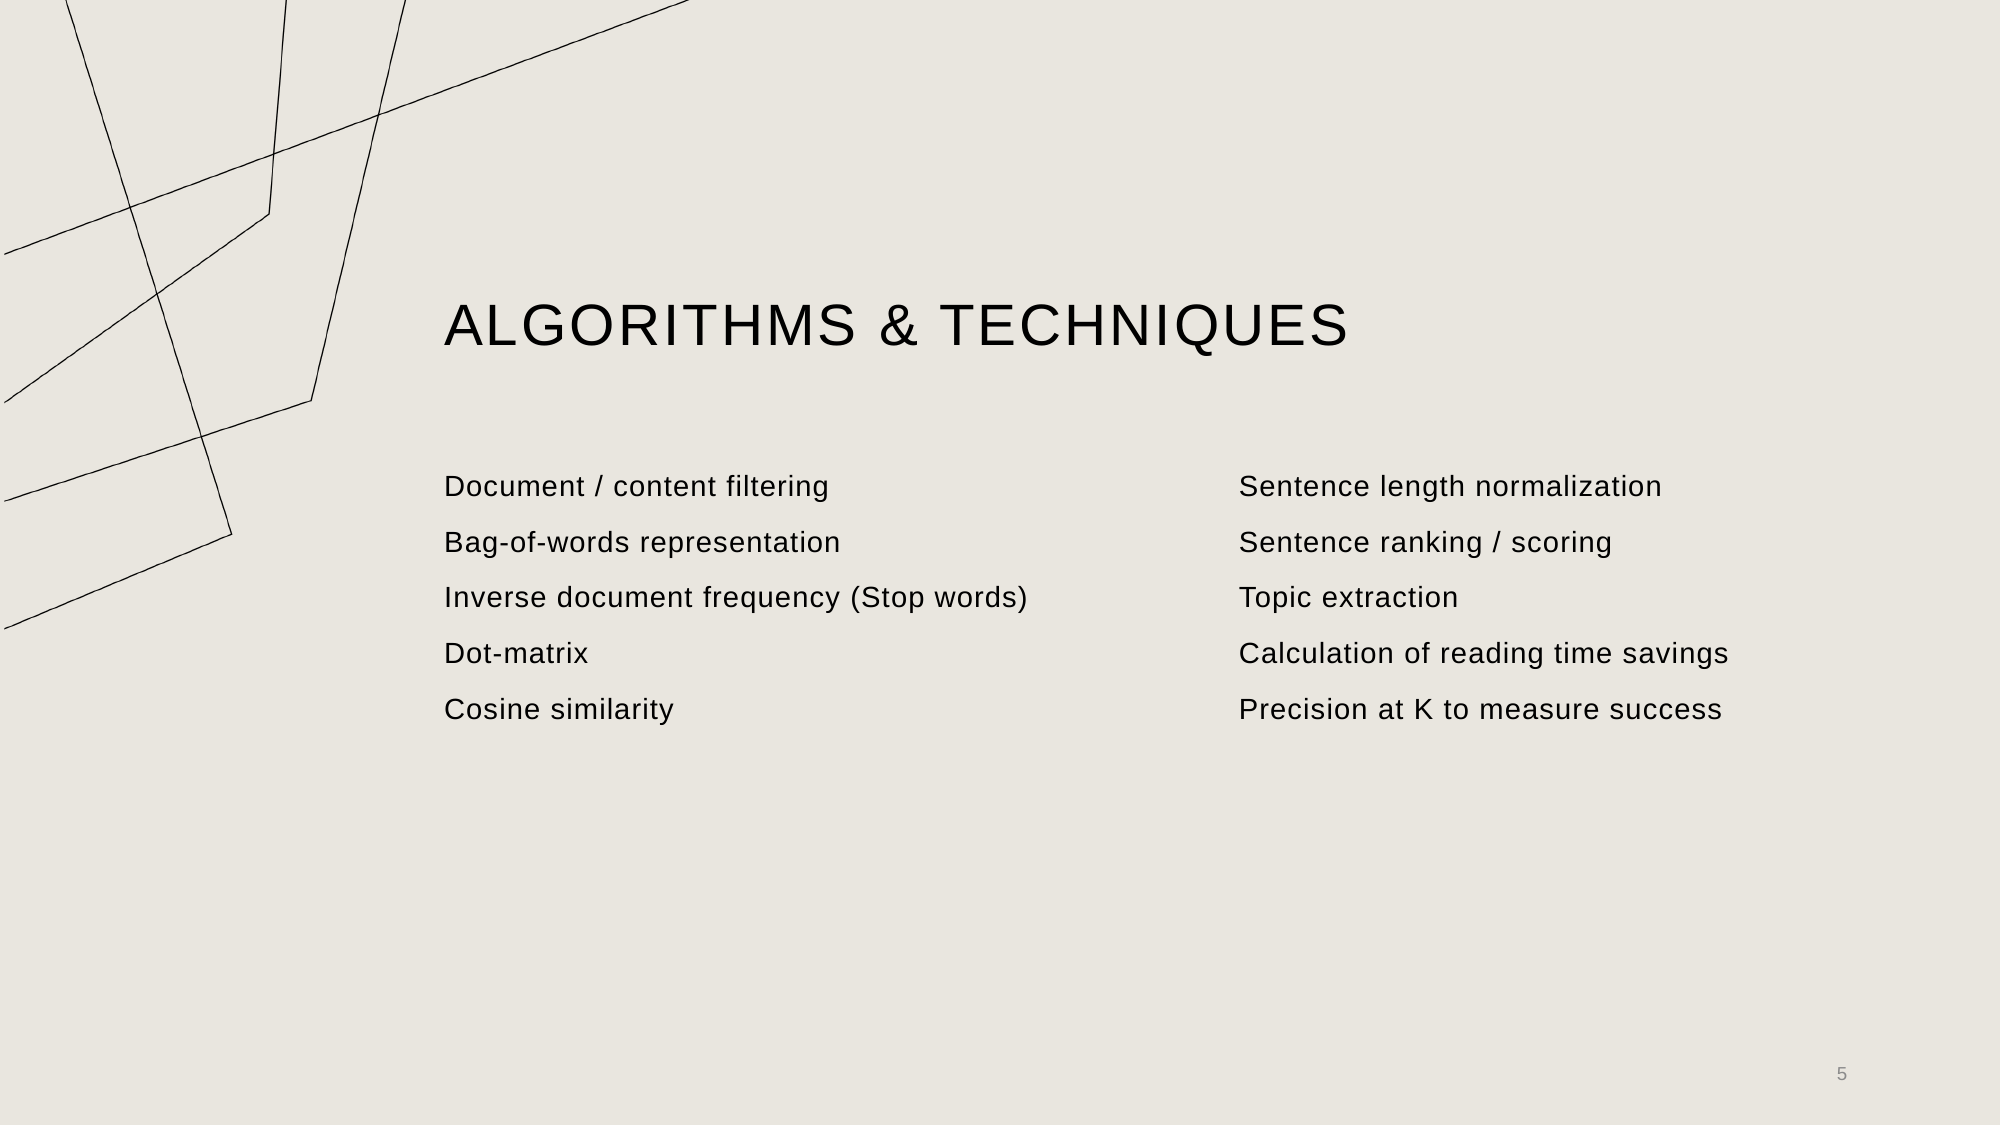

# Algorithms & techniques
Document / content filtering
Bag-of-words representation
Inverse document frequency (Stop words)​
Dot-matrix
Cosine similarity
Sentence length normalization
Sentence ranking / scoring
Topic extraction
Calculation of reading time savings
Precision at K to measure success
5